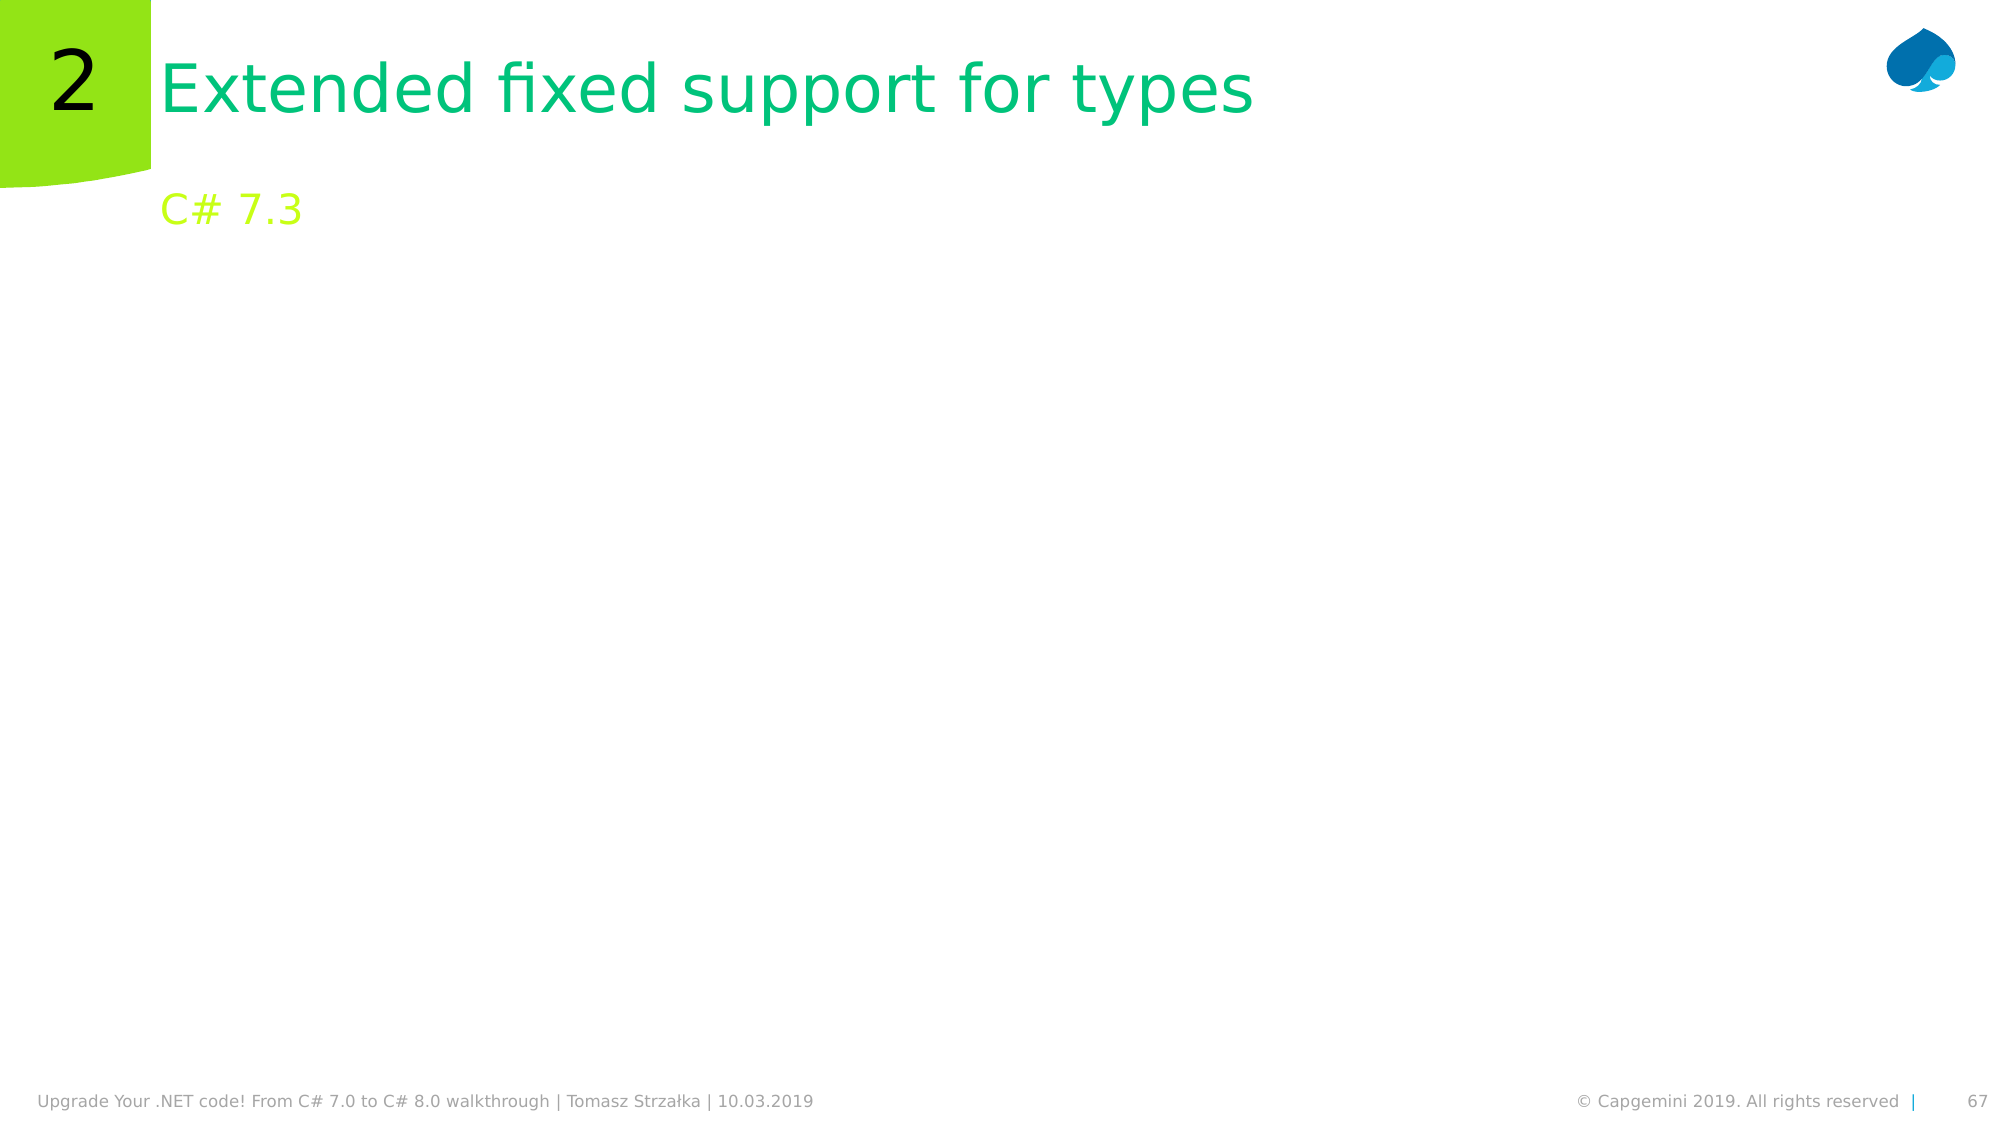

# Extended fixed support for types
2
C# 7.3